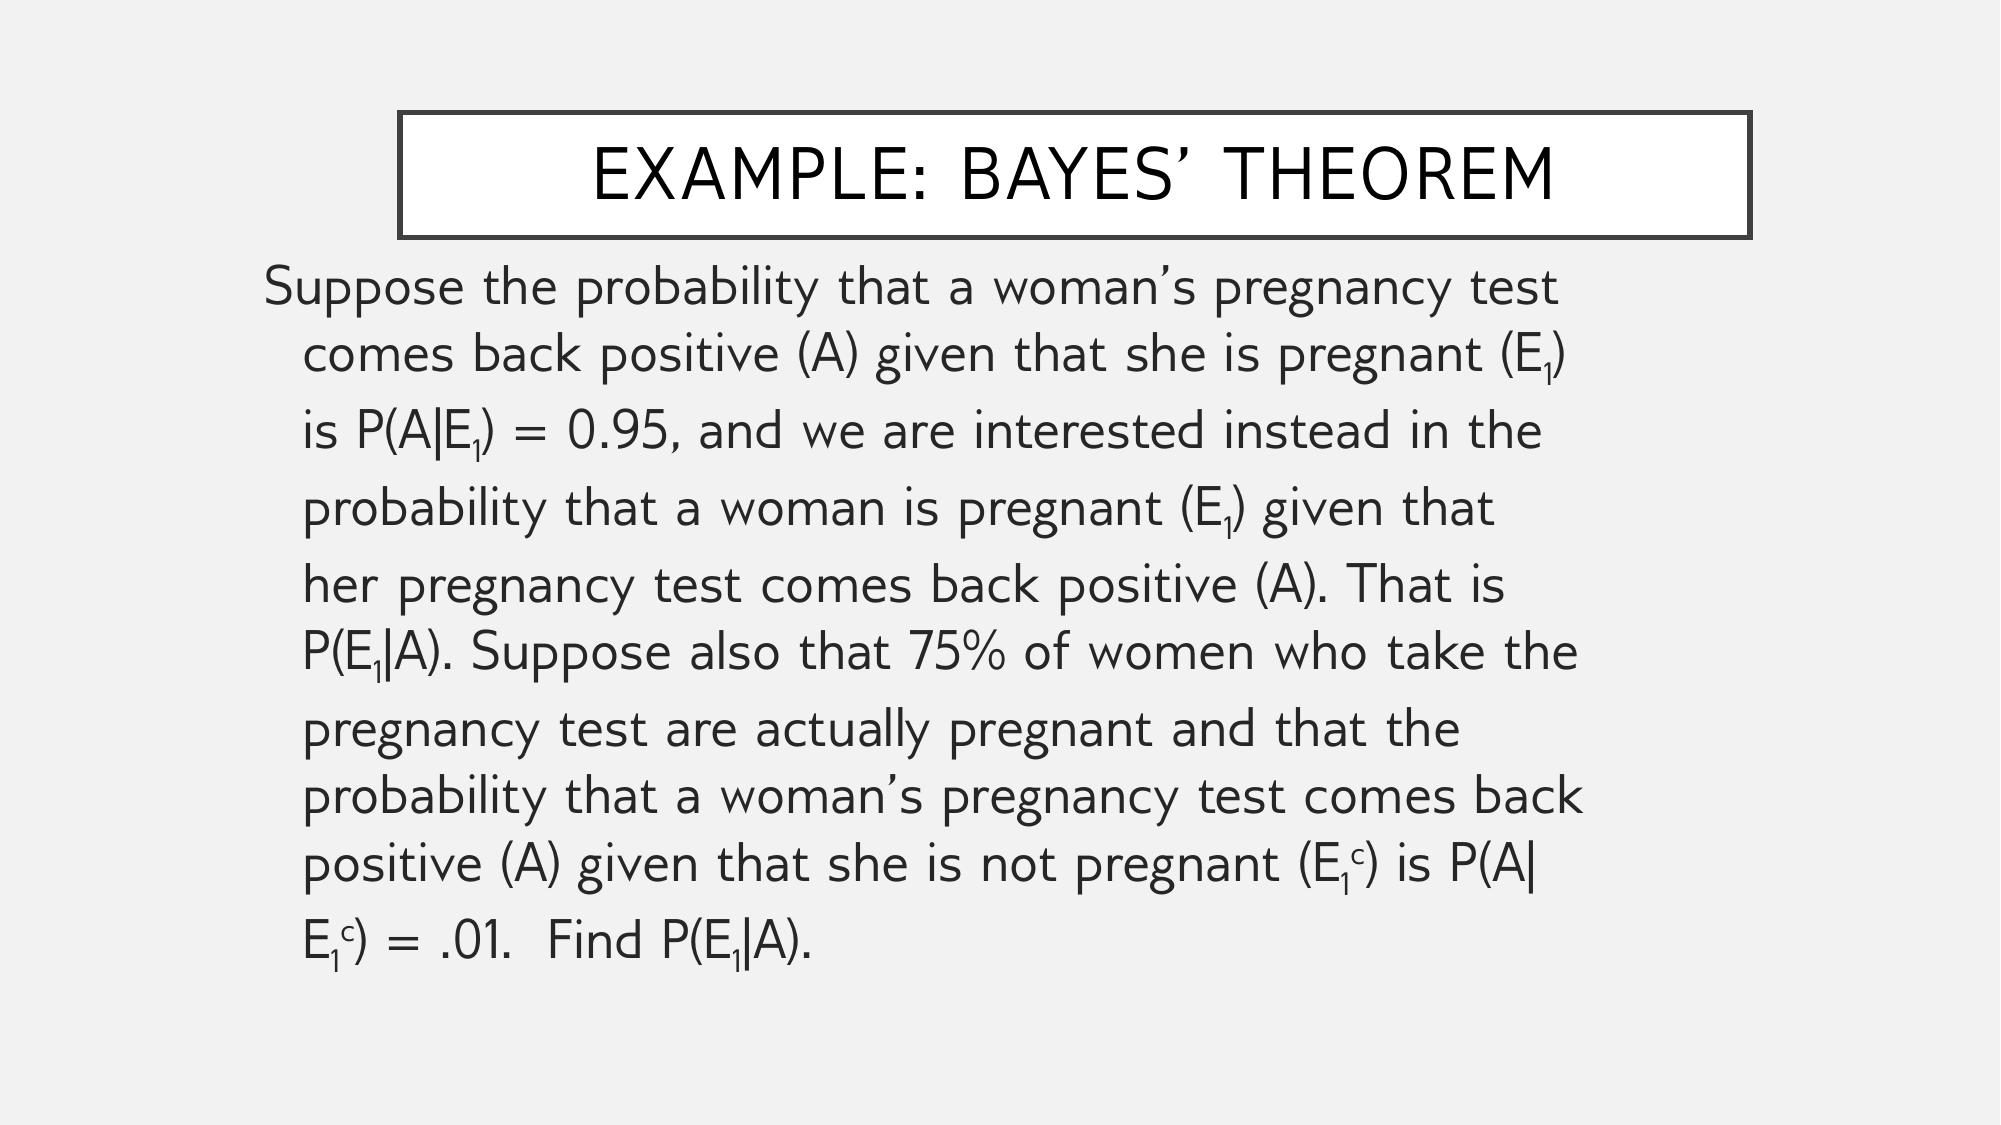

Example: Bayes’ Theorem
Suppose the probability that a woman’s pregnancy test comes back positive (A) given that she is pregnant (E1) is P(A|E1) = 0.95, and we are interested instead in the probability that a woman is pregnant (E1) given that her pregnancy test comes back positive (A). That is P(E1|A). Suppose also that 75% of women who take the pregnancy test are actually pregnant and that the probability that a woman’s pregnancy test comes back positive (A) given that she is not pregnant (E1c) is P(A|E1c) = .01.  Find P(E1|A).